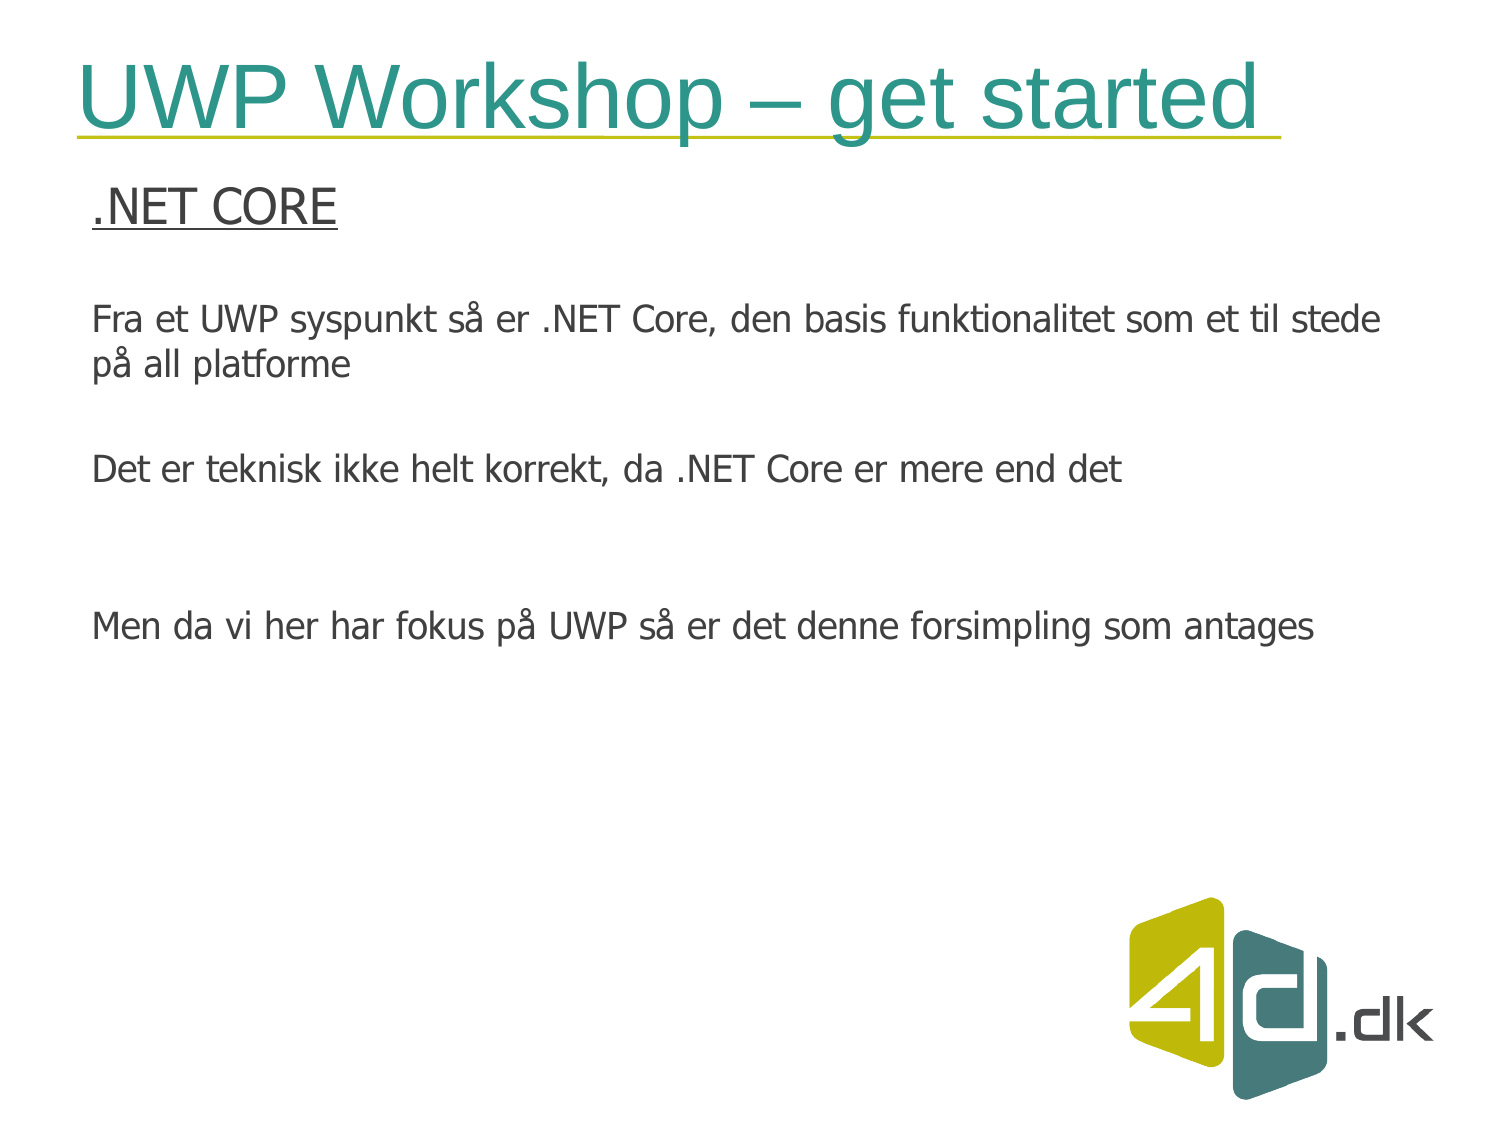

# UWP Workshop – get started

.NET CORE

Fra et UWP syspunkt så er .NET Core, den basis funktionalitet som et til stede på all platforme

Det er teknisk ikke helt korrekt, da .NET Core er mere end det

Men da vi her har fokus på UWP så er det denne forsimpling som antages